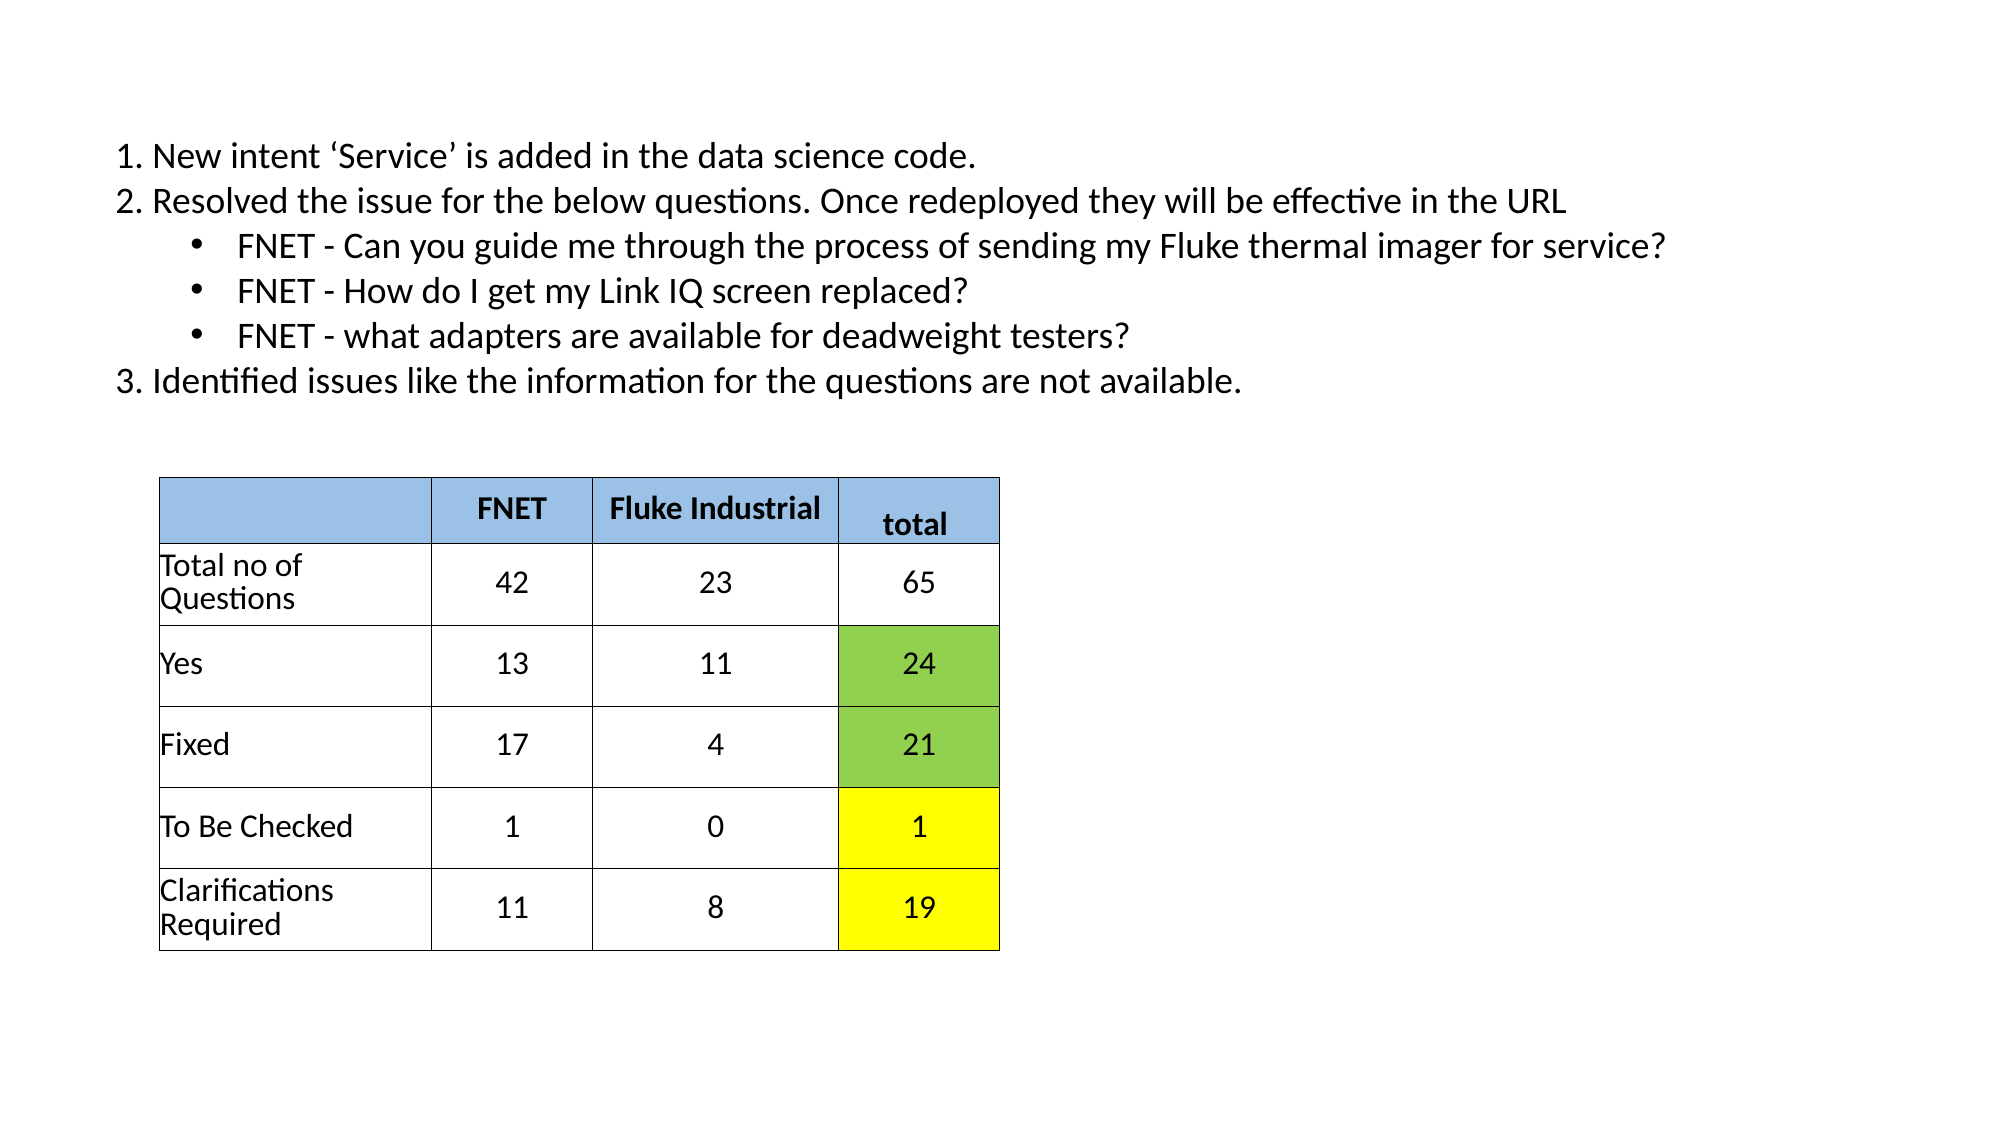

1. New intent ‘Service’ is added in the data science code.
2. Resolved the issue for the below questions. Once redeployed they will be effective in the URL
FNET - Can you guide me through the process of sending my Fluke thermal imager for service?
FNET - How do I get my Link IQ screen replaced?
FNET - what adapters are available for deadweight testers?
3. Identified issues like the information for the questions are not available.
|  | FNET | Fluke Industrial | total |
| --- | --- | --- | --- |
| Total no of Questions | 42 | 23 | 65 |
| Yes | 13 | 11 | 24 |
| Fixed | 17 | 4 | 21 |
| To Be Checked | 1 | 0 | 1 |
| Clarifications Required | 11 | 8 | 19 |